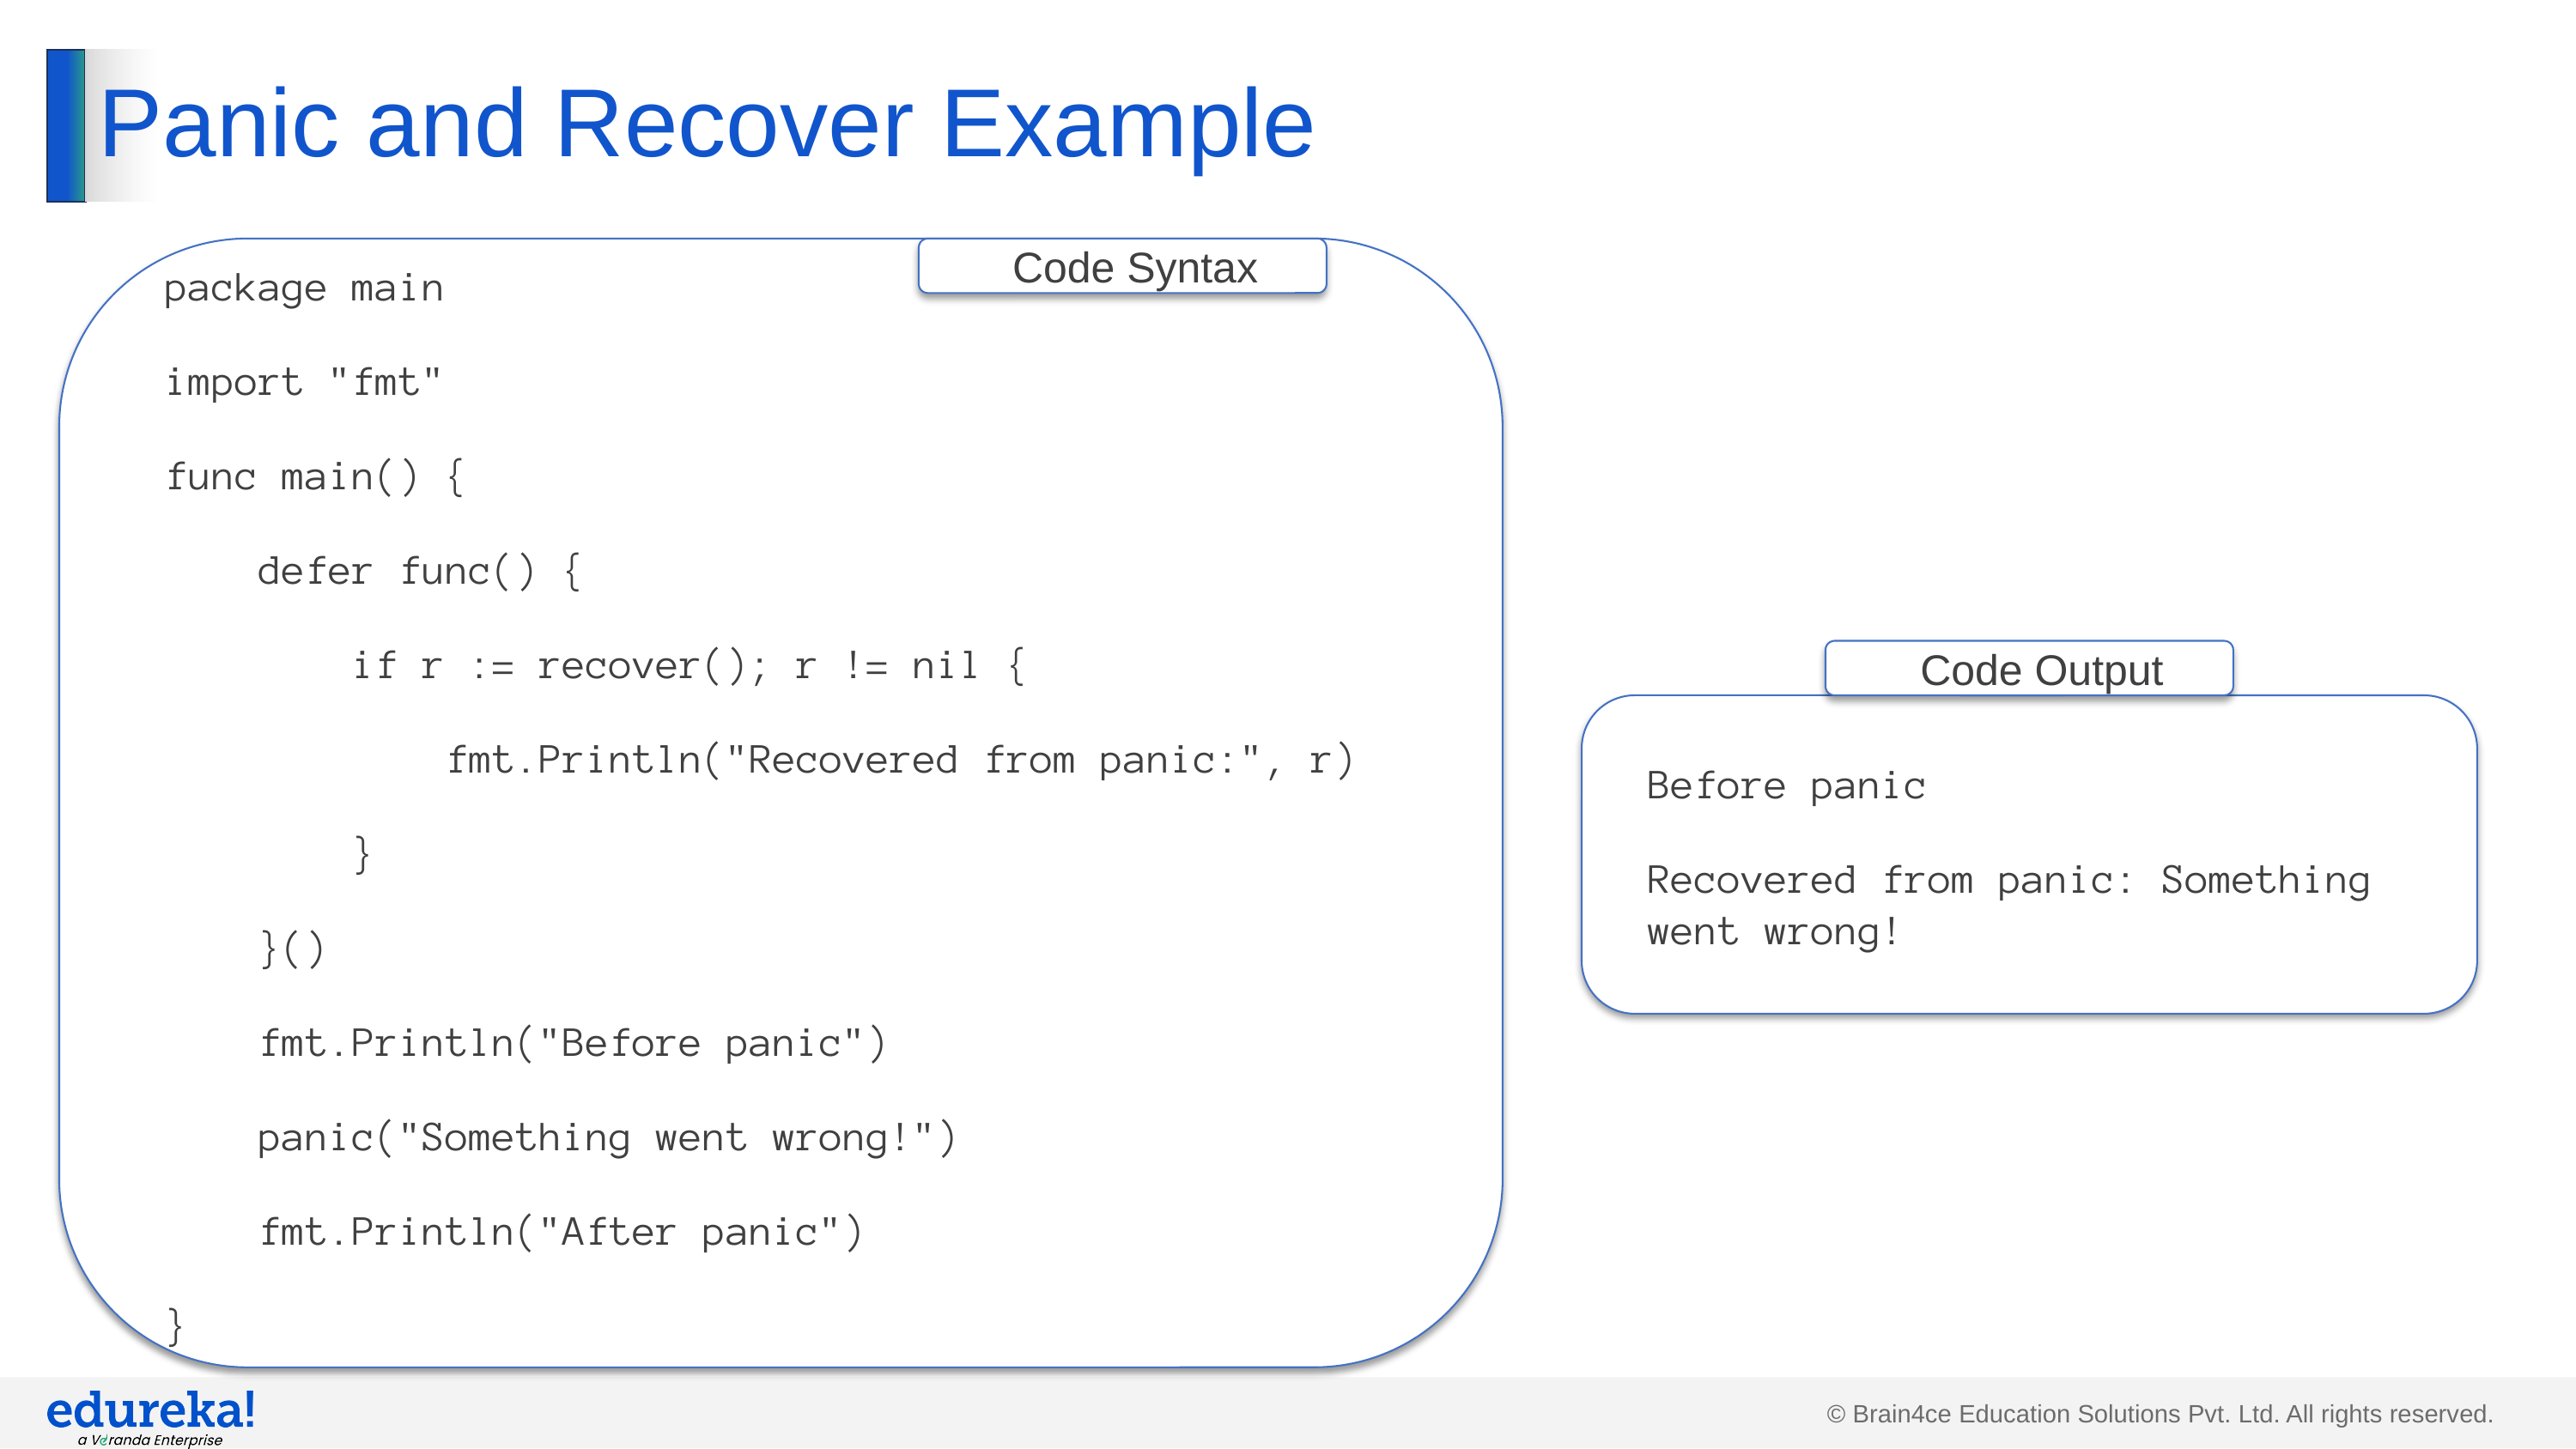

# Panic and Recover Example
package main
import "fmt"
func main() {
    defer func() {
        if r := recover(); r != nil {
            fmt.Println("Recovered from panic:", r)
        }
    }()
    fmt.Println("Before panic")
    panic("Something went wrong!")
    fmt.Println("After panic")
}
Code Syntax
Code Output
Before panic
Recovered from panic: Something went wrong!